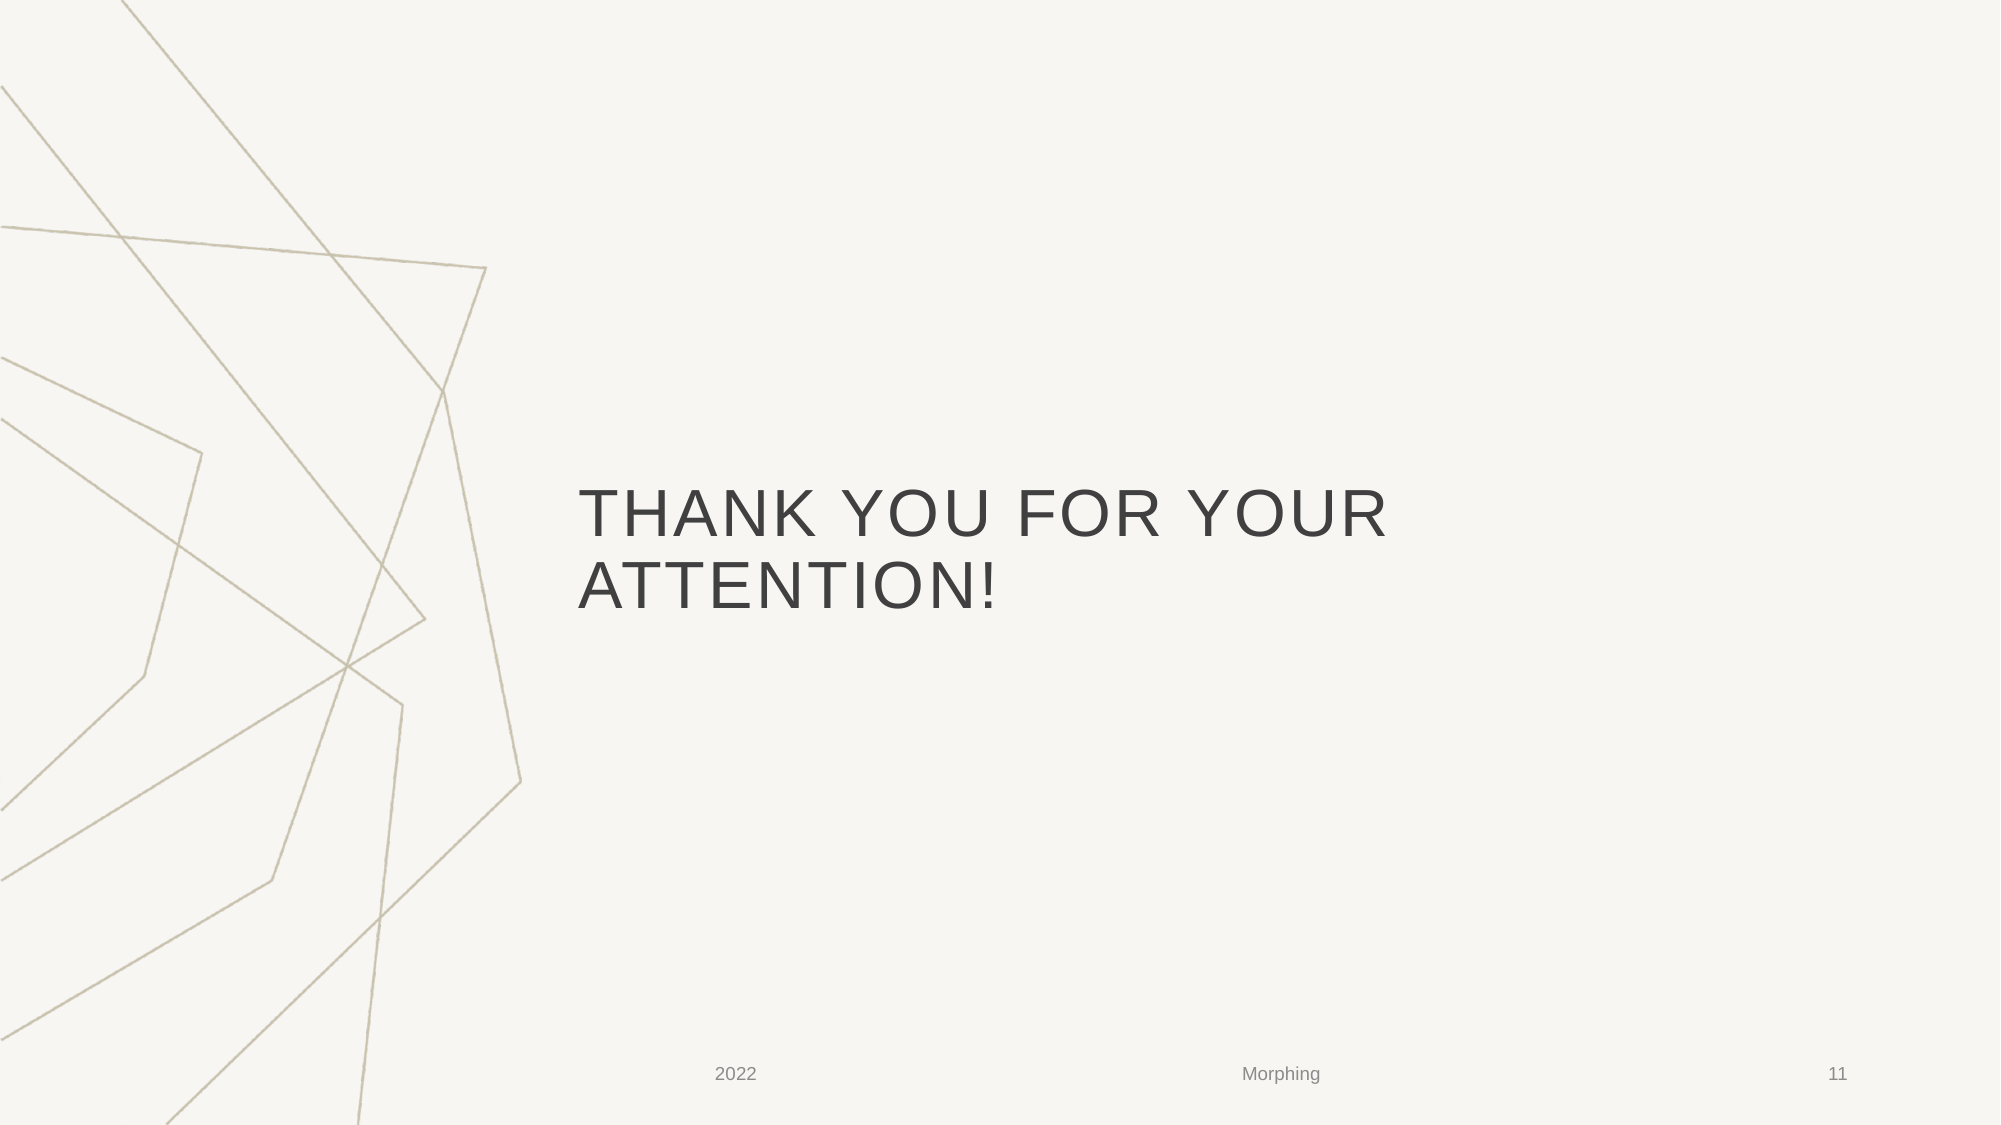

# THANK YOU FOR your attention!
2022
Morphing
11